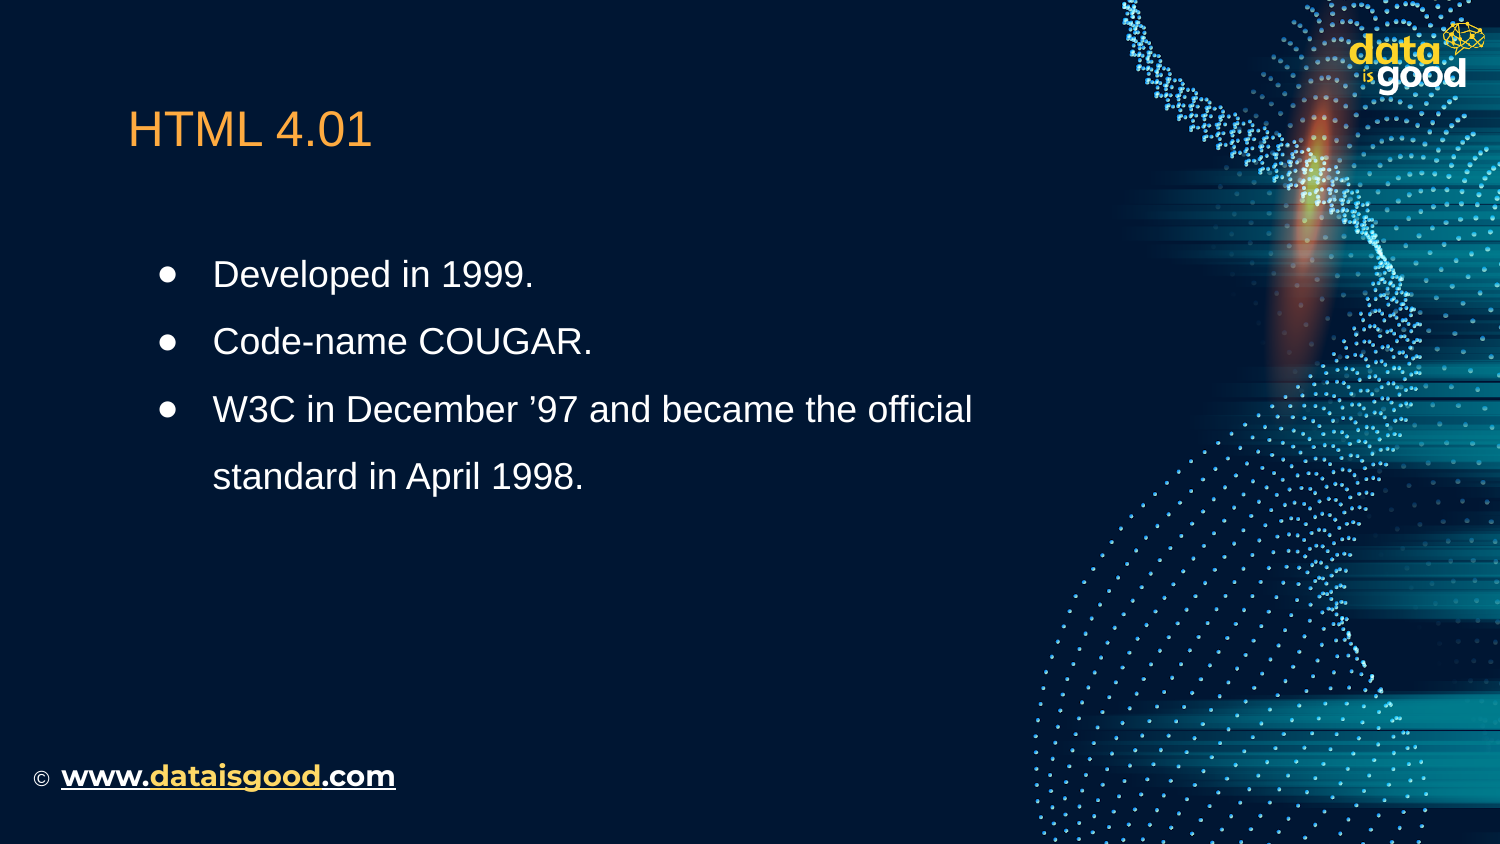

# HTML 4.01
Developed in 1999.
Code-name COUGAR.
W3C in December ’97 and became the official standard in April 1998.